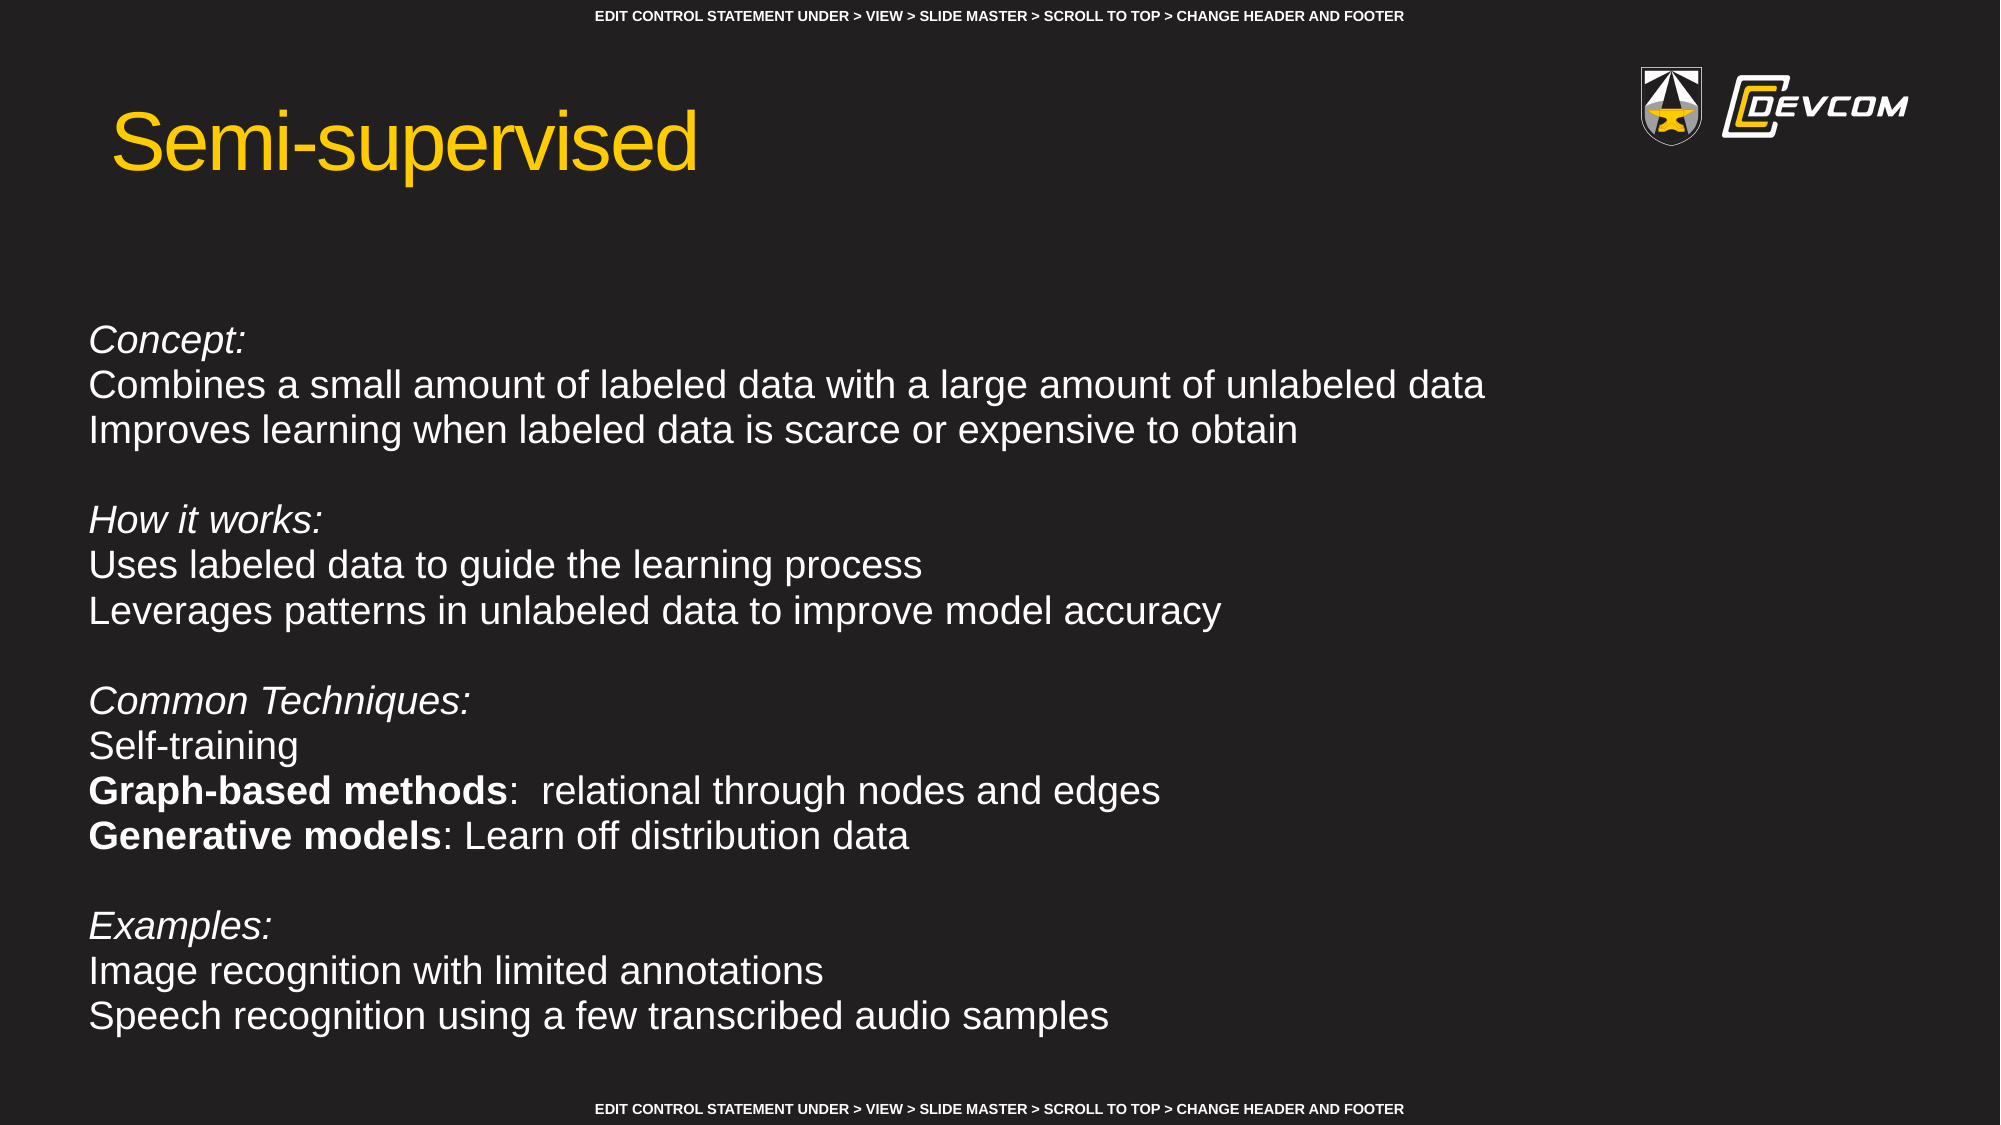

# Semi-supervised
Concept:
Combines a small amount of labeled data with a large amount of unlabeled data
Improves learning when labeled data is scarce or expensive to obtain

How it works:
Uses labeled data to guide the learning process
Leverages patterns in unlabeled data to improve model accuracy

Common Techniques:
Self-training
Graph-based methods:  relational through nodes and edges
Generative models: Learn off distribution data

Examples:
Image recognition with limited annotations
Speech recognition using a few transcribed audio samples